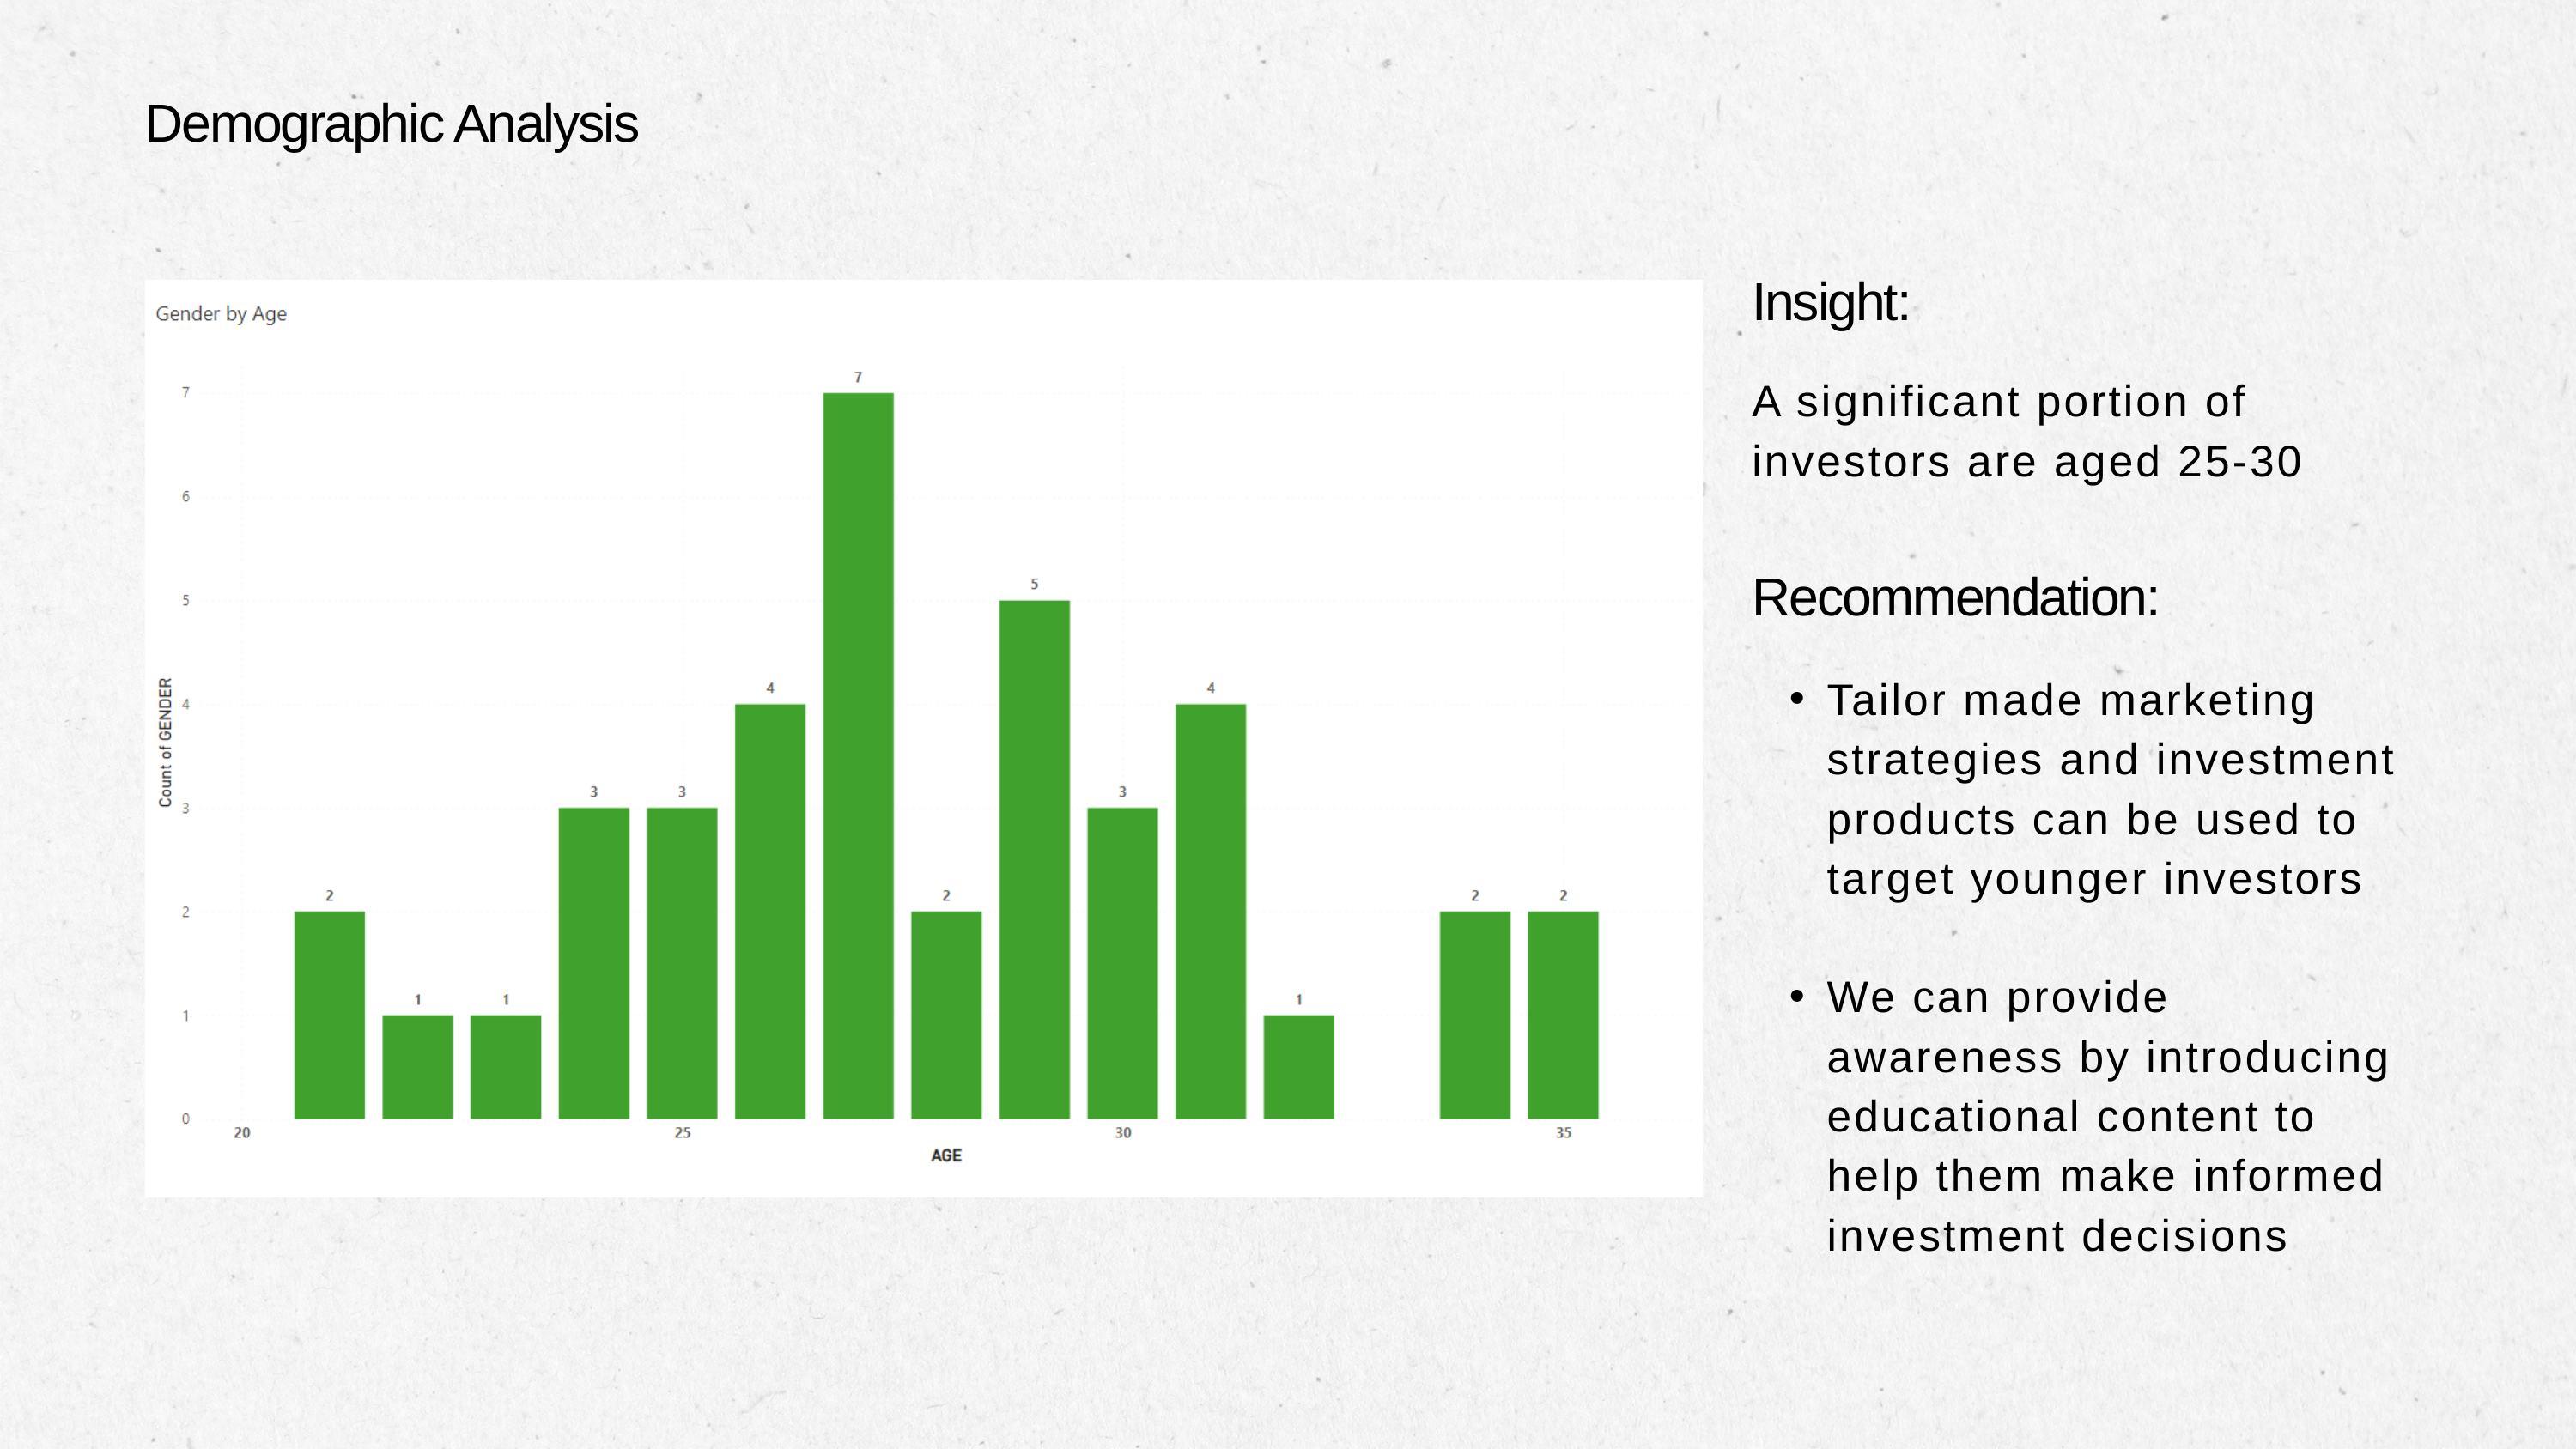

Demographic Analysis
Insight:

A significant portion of investors are aged 25-30
Recommendation:
Tailor made marketing strategies and investment products can be used to target younger investors

We can provide awareness by introducing educational content to help them make informed investment decisions